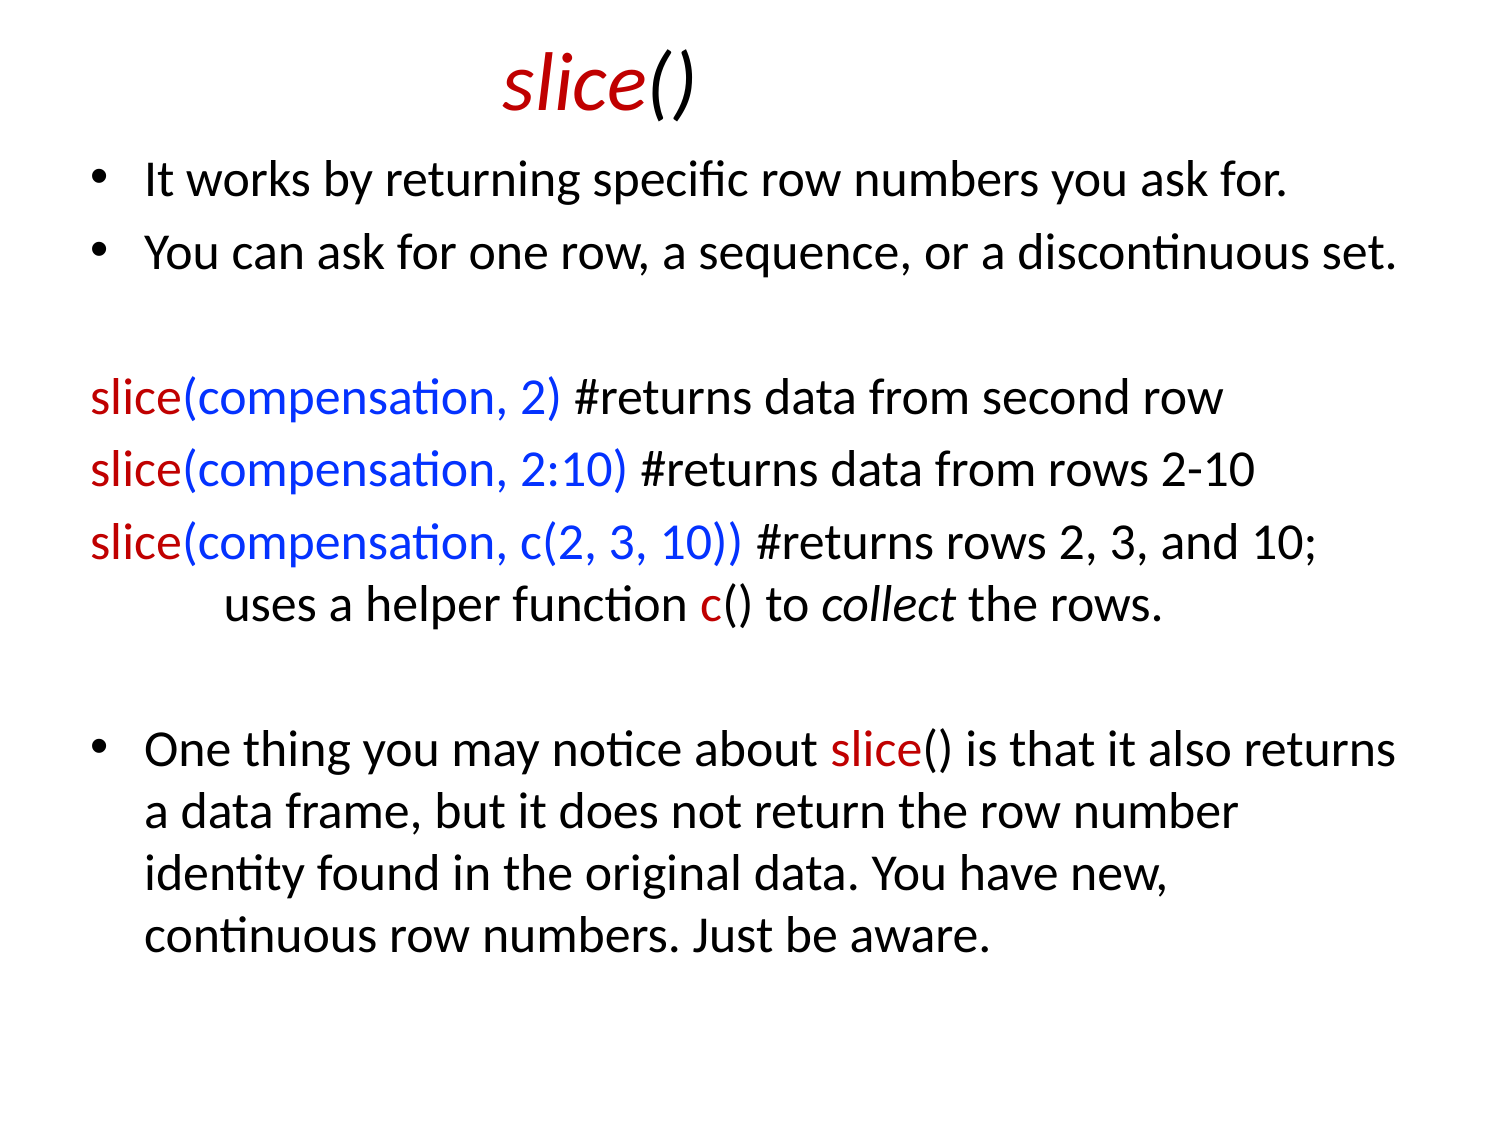

# slice()
It works by returning specific row numbers you ask for.
You can ask for one row, a sequence, or a discontinuous set.

slice(compensation, 2) #returns data from second row
slice(compensation, 2:10) #returns data from rows 2-10
slice(compensation, c(2, 3, 10)) #returns rows 2, 3, and 10; 	uses a helper function c() to collect the rows.

One thing you may notice about slice() is that it also returns a data frame, but it does not return the row number identity found in the original data. You have new, continuous row numbers. Just be aware.